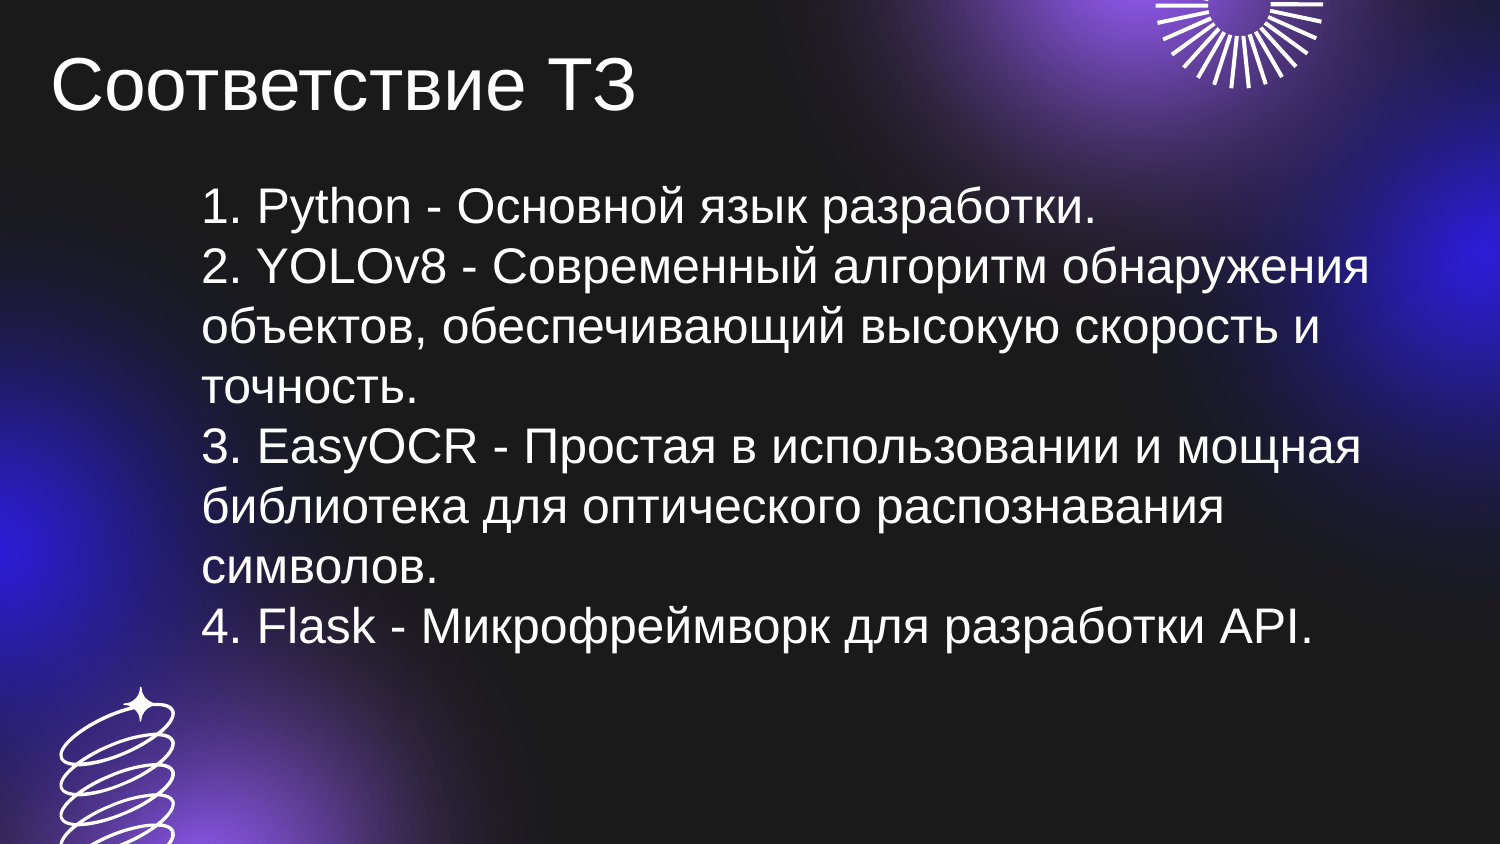

Соответствие ТЗ
1. Python - Основной язык разработки.
2. YOLOv8 - Современный алгоритм обнаружения объектов, обеспечивающий высокую скорость и точность.
3. EasyOCR - Простая в использовании и мощная библиотека для оптического распознавания символов.
4. Flask - Микрофреймворк для разработки API.